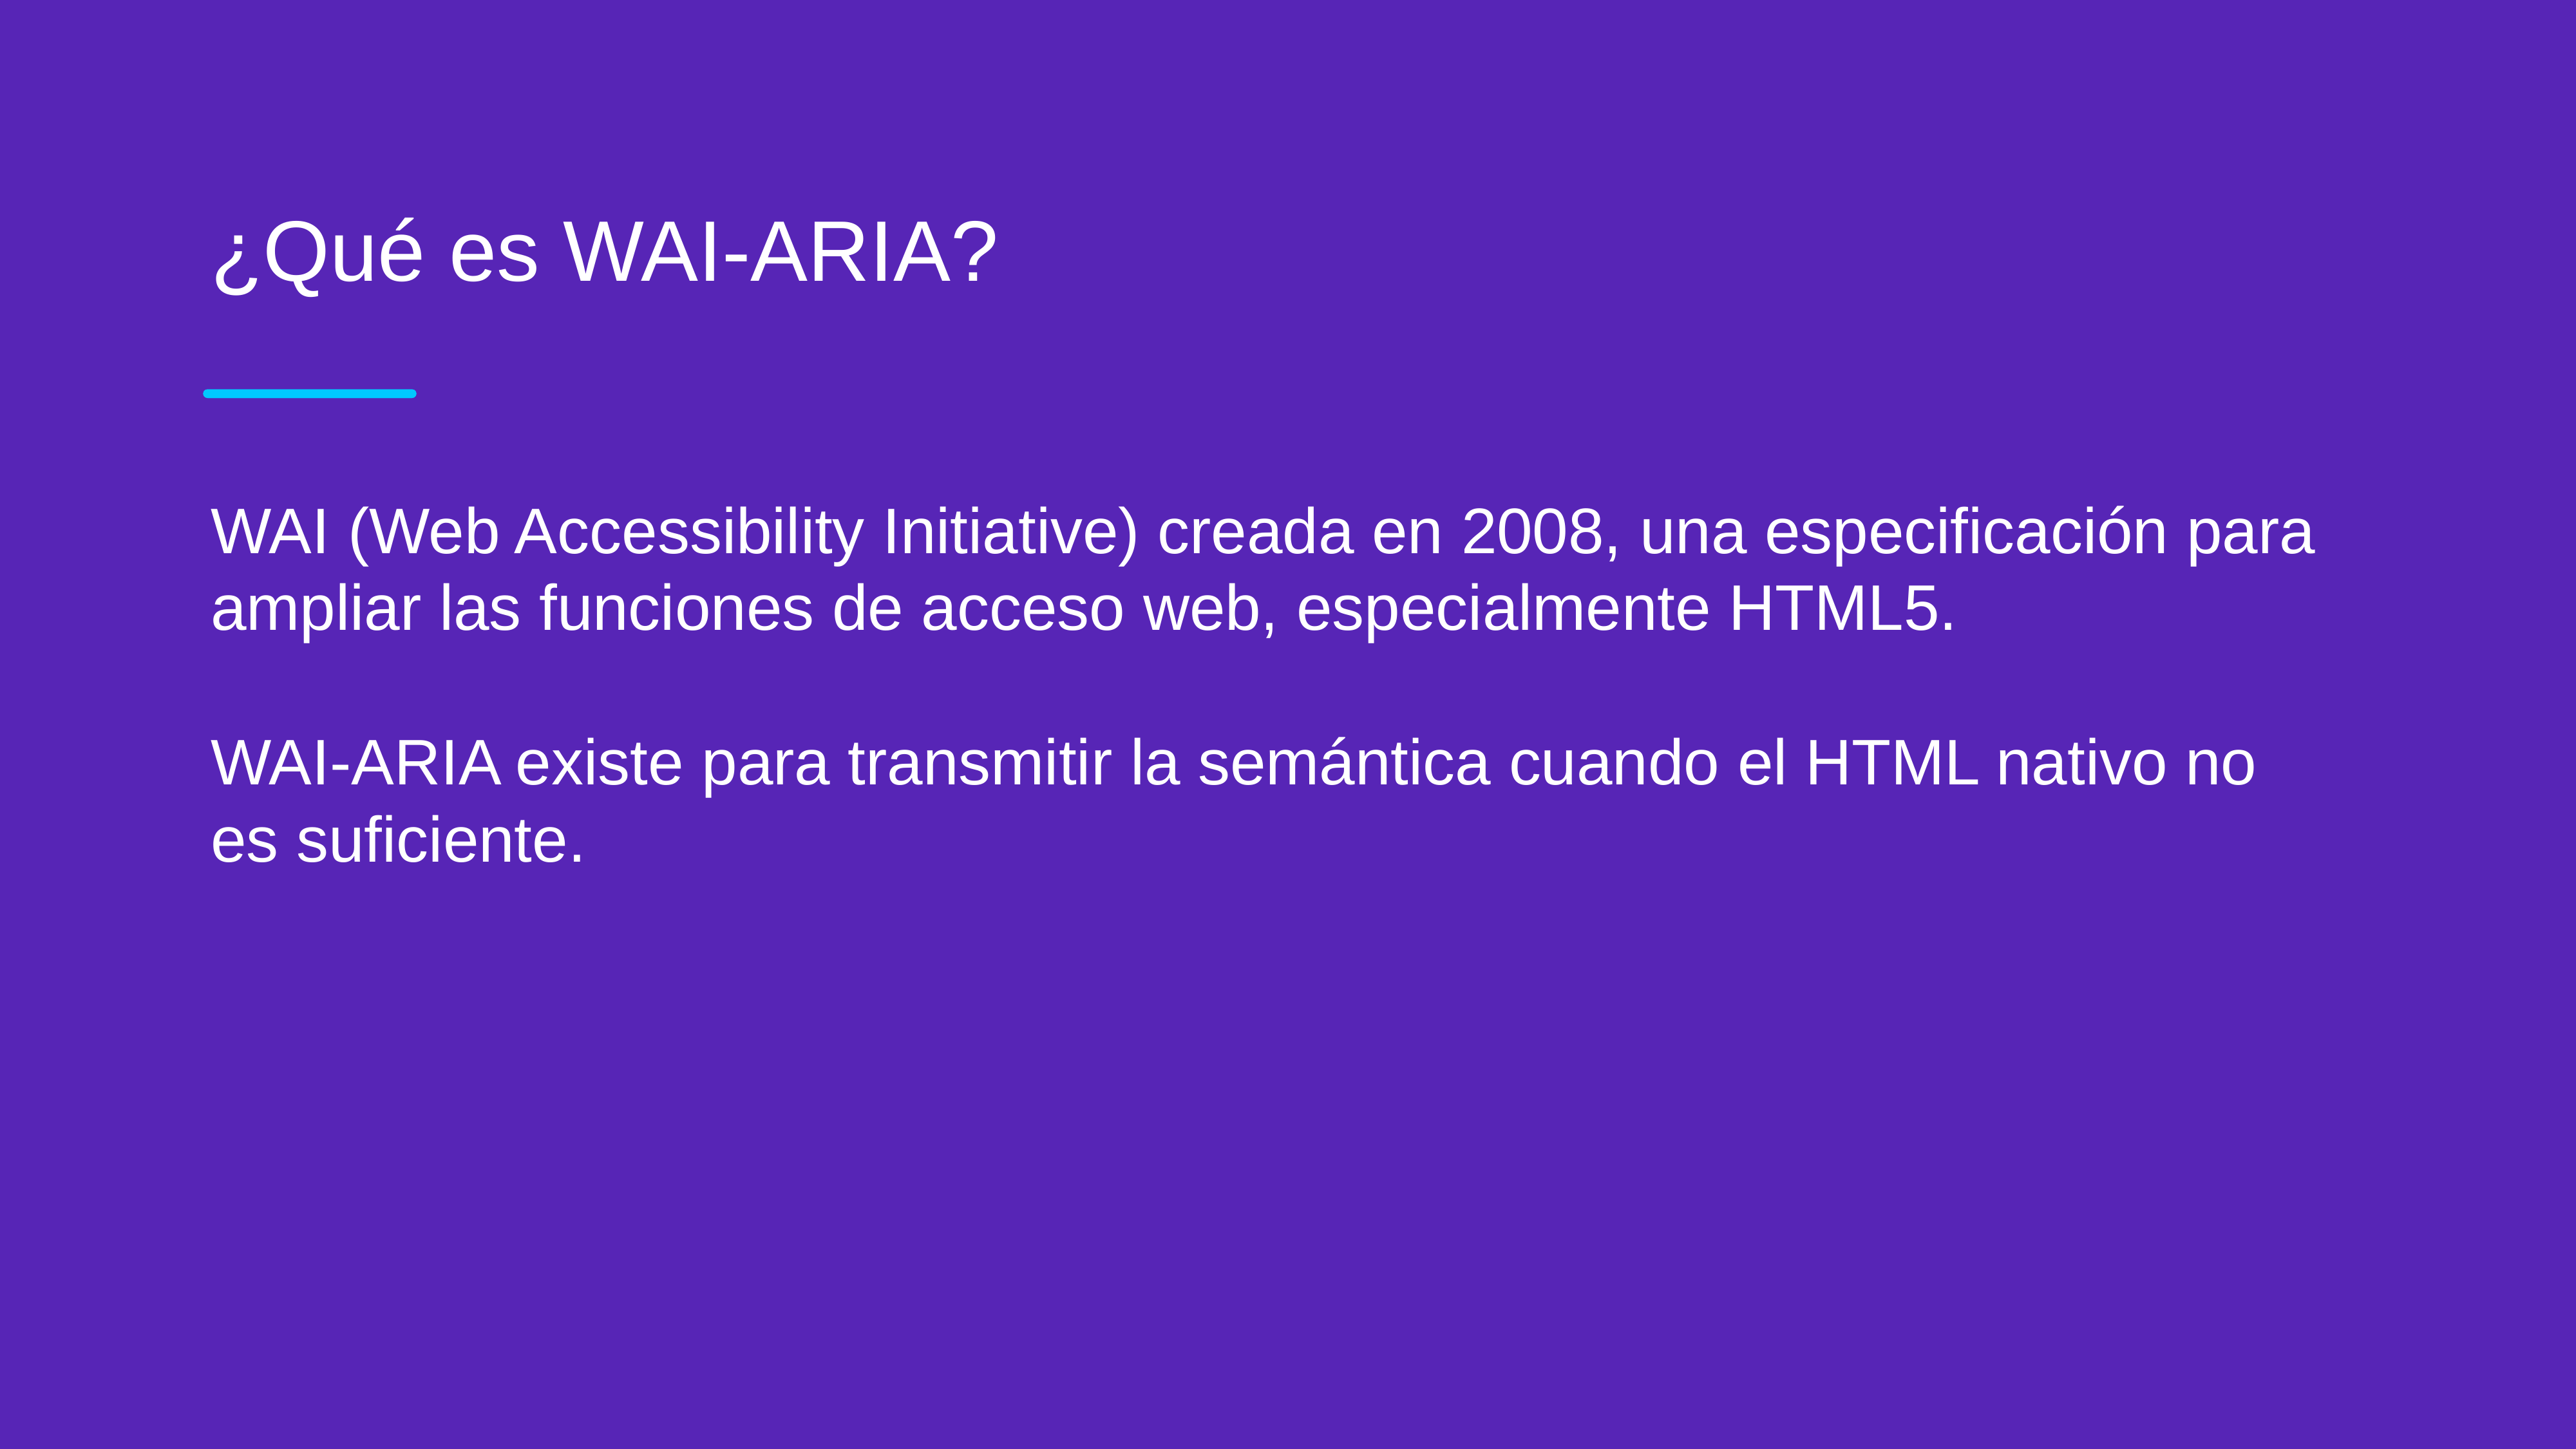

¿Qué es WAI-ARIA?

WAI (Web Accessibility Initiative) creada en 2008, una especificación para ampliar las funciones de acceso web, especialmente HTML5.

WAI-ARIA existe para transmitir la semántica cuando el HTML nativo no es suficiente.